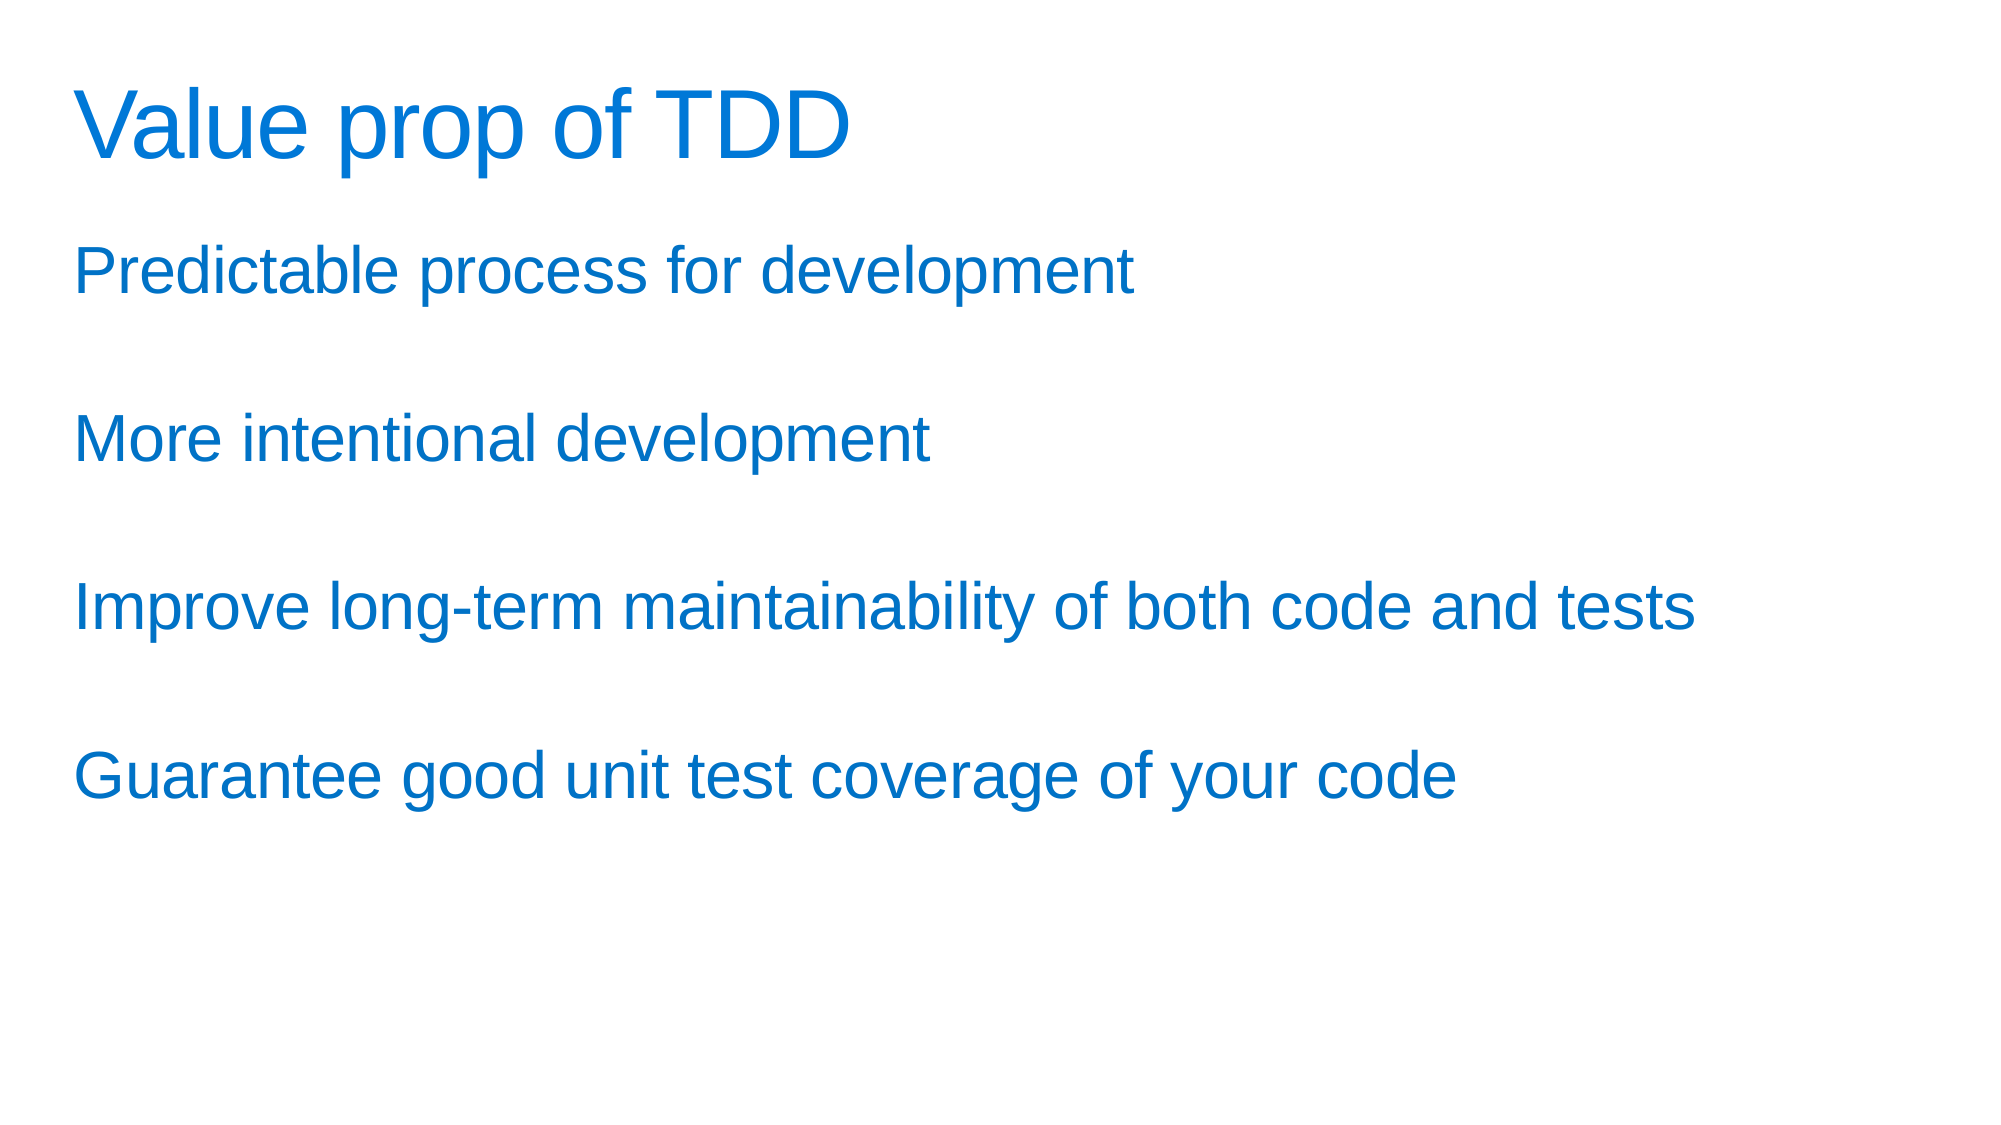

# Value prop of TDD
Predictable process for development

More intentional development

Improve long-term maintainability of both code and tests

Guarantee good unit test coverage of your code